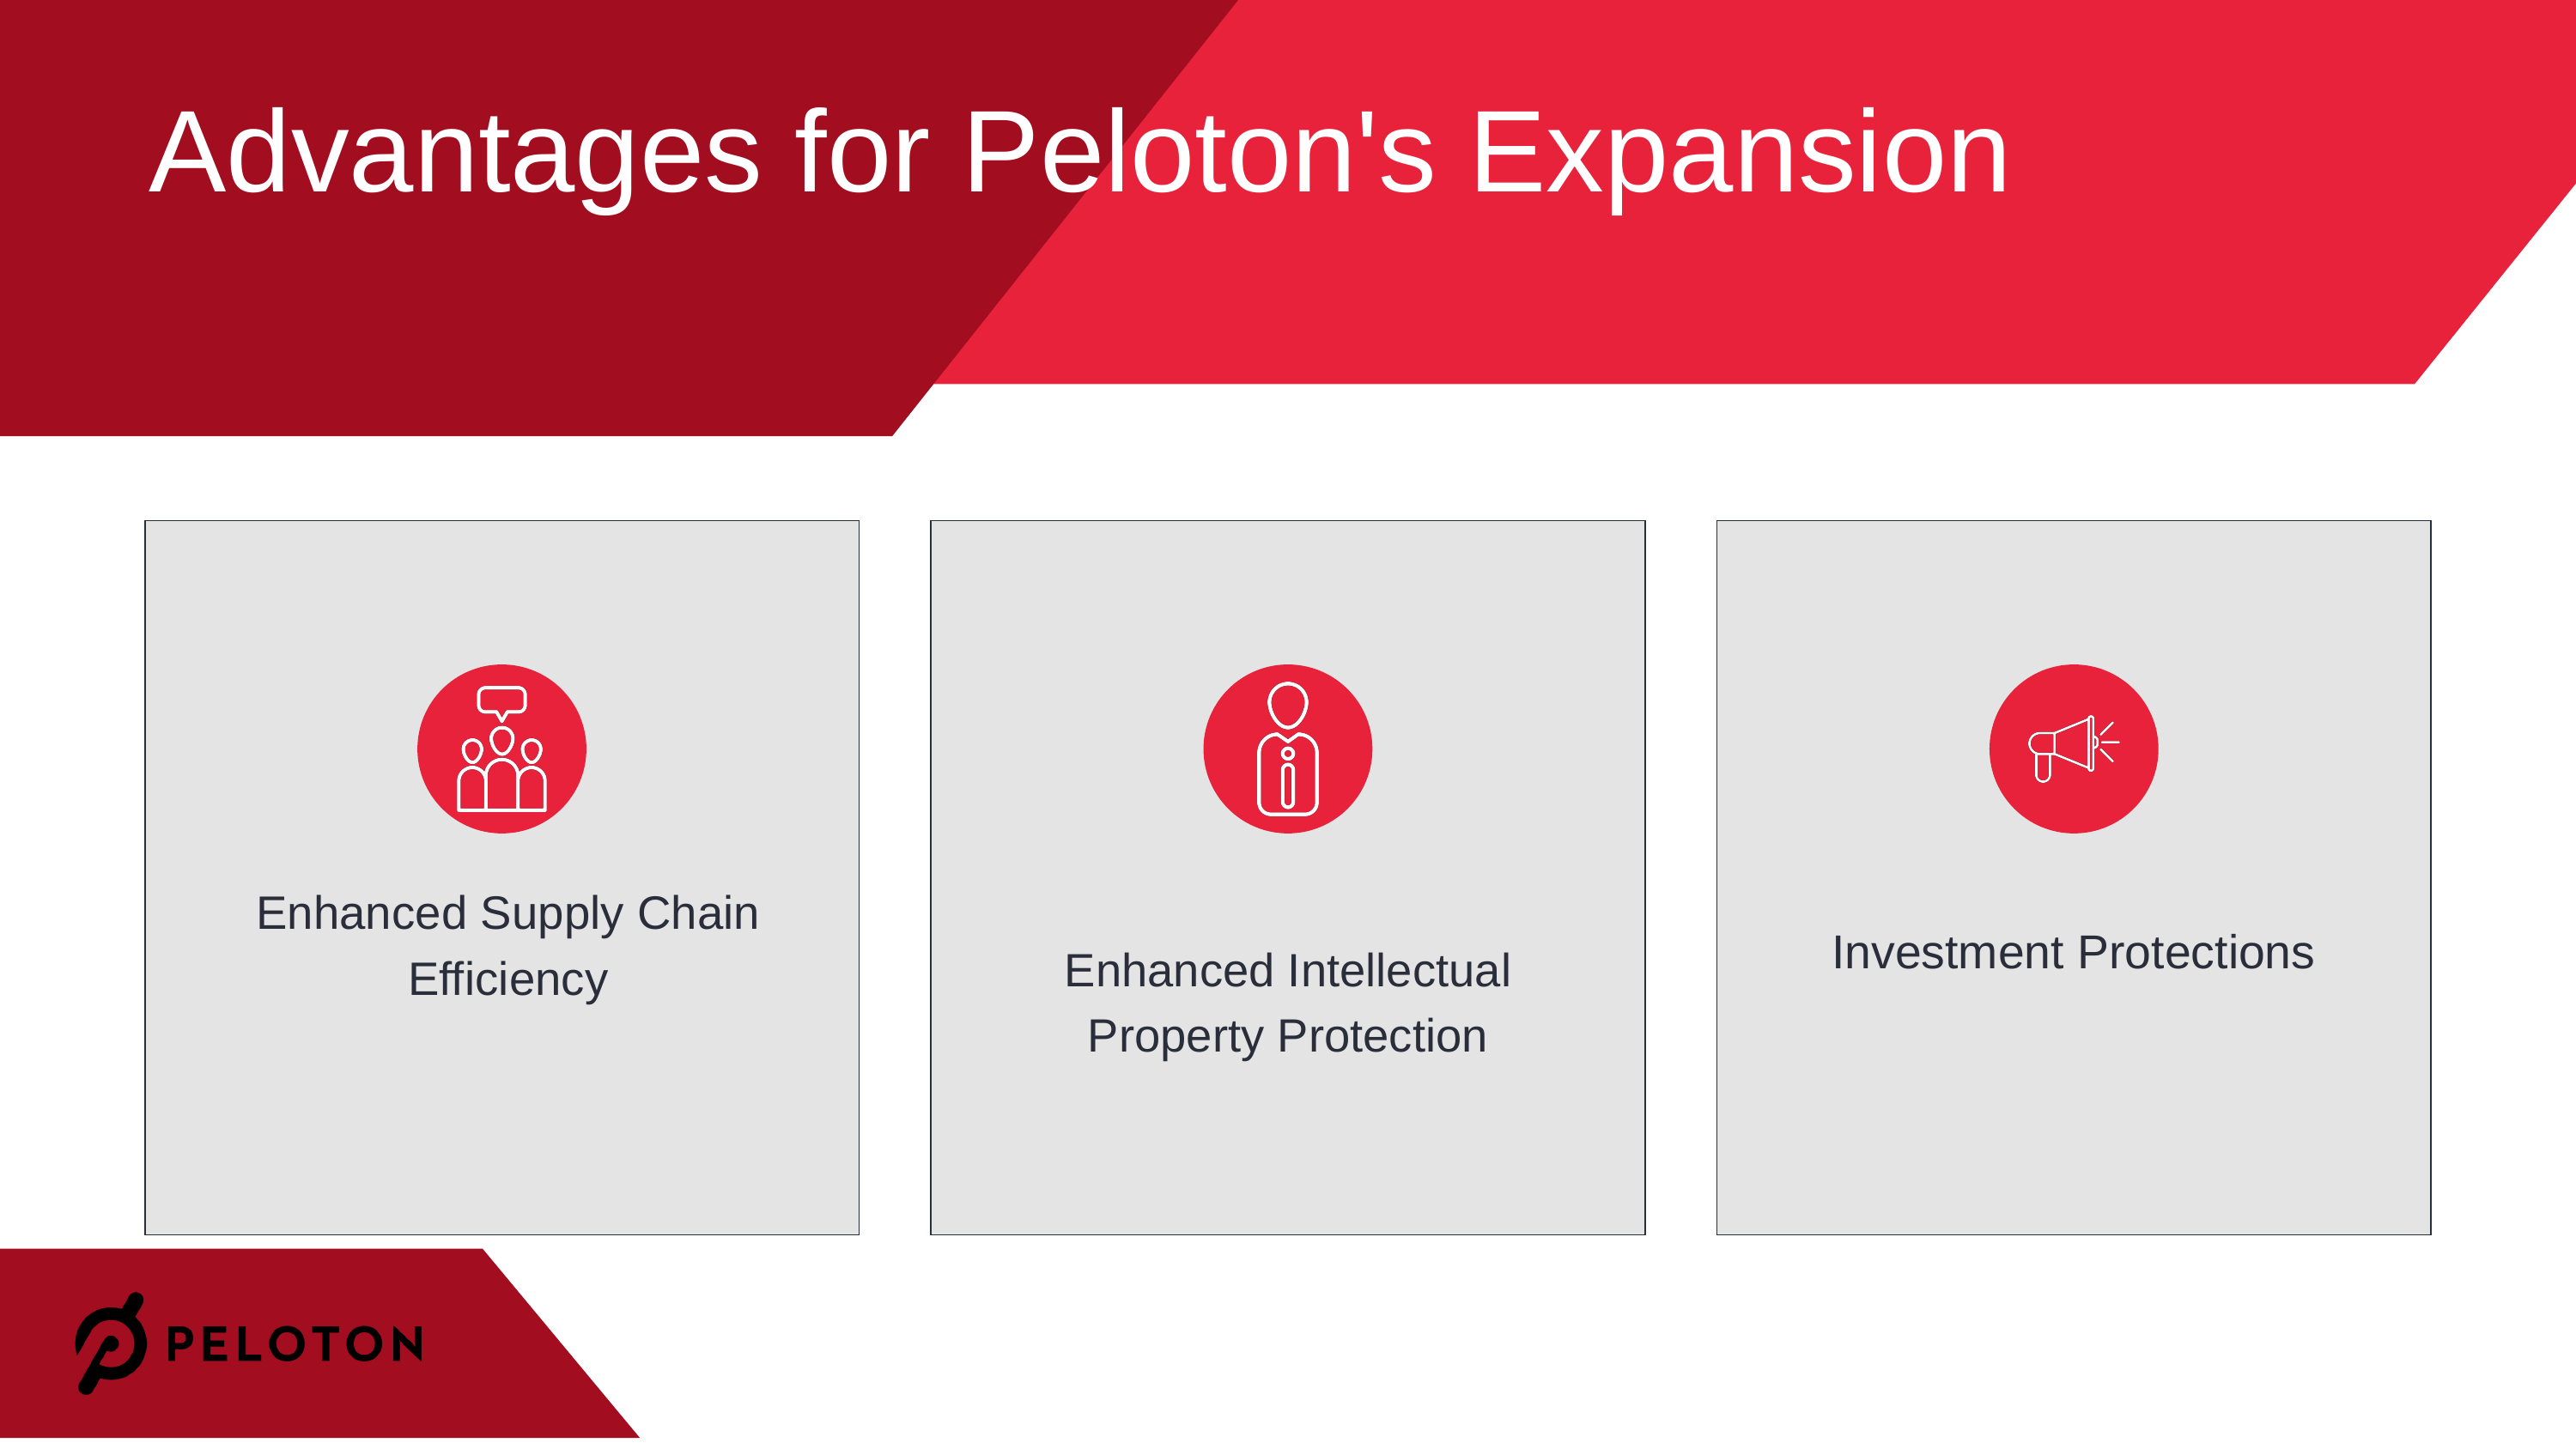

Advantages for Peloton's Expansion

Enhanced Supply Chain Efficiency
Investment Protections

Enhanced Intellectual Property Protection